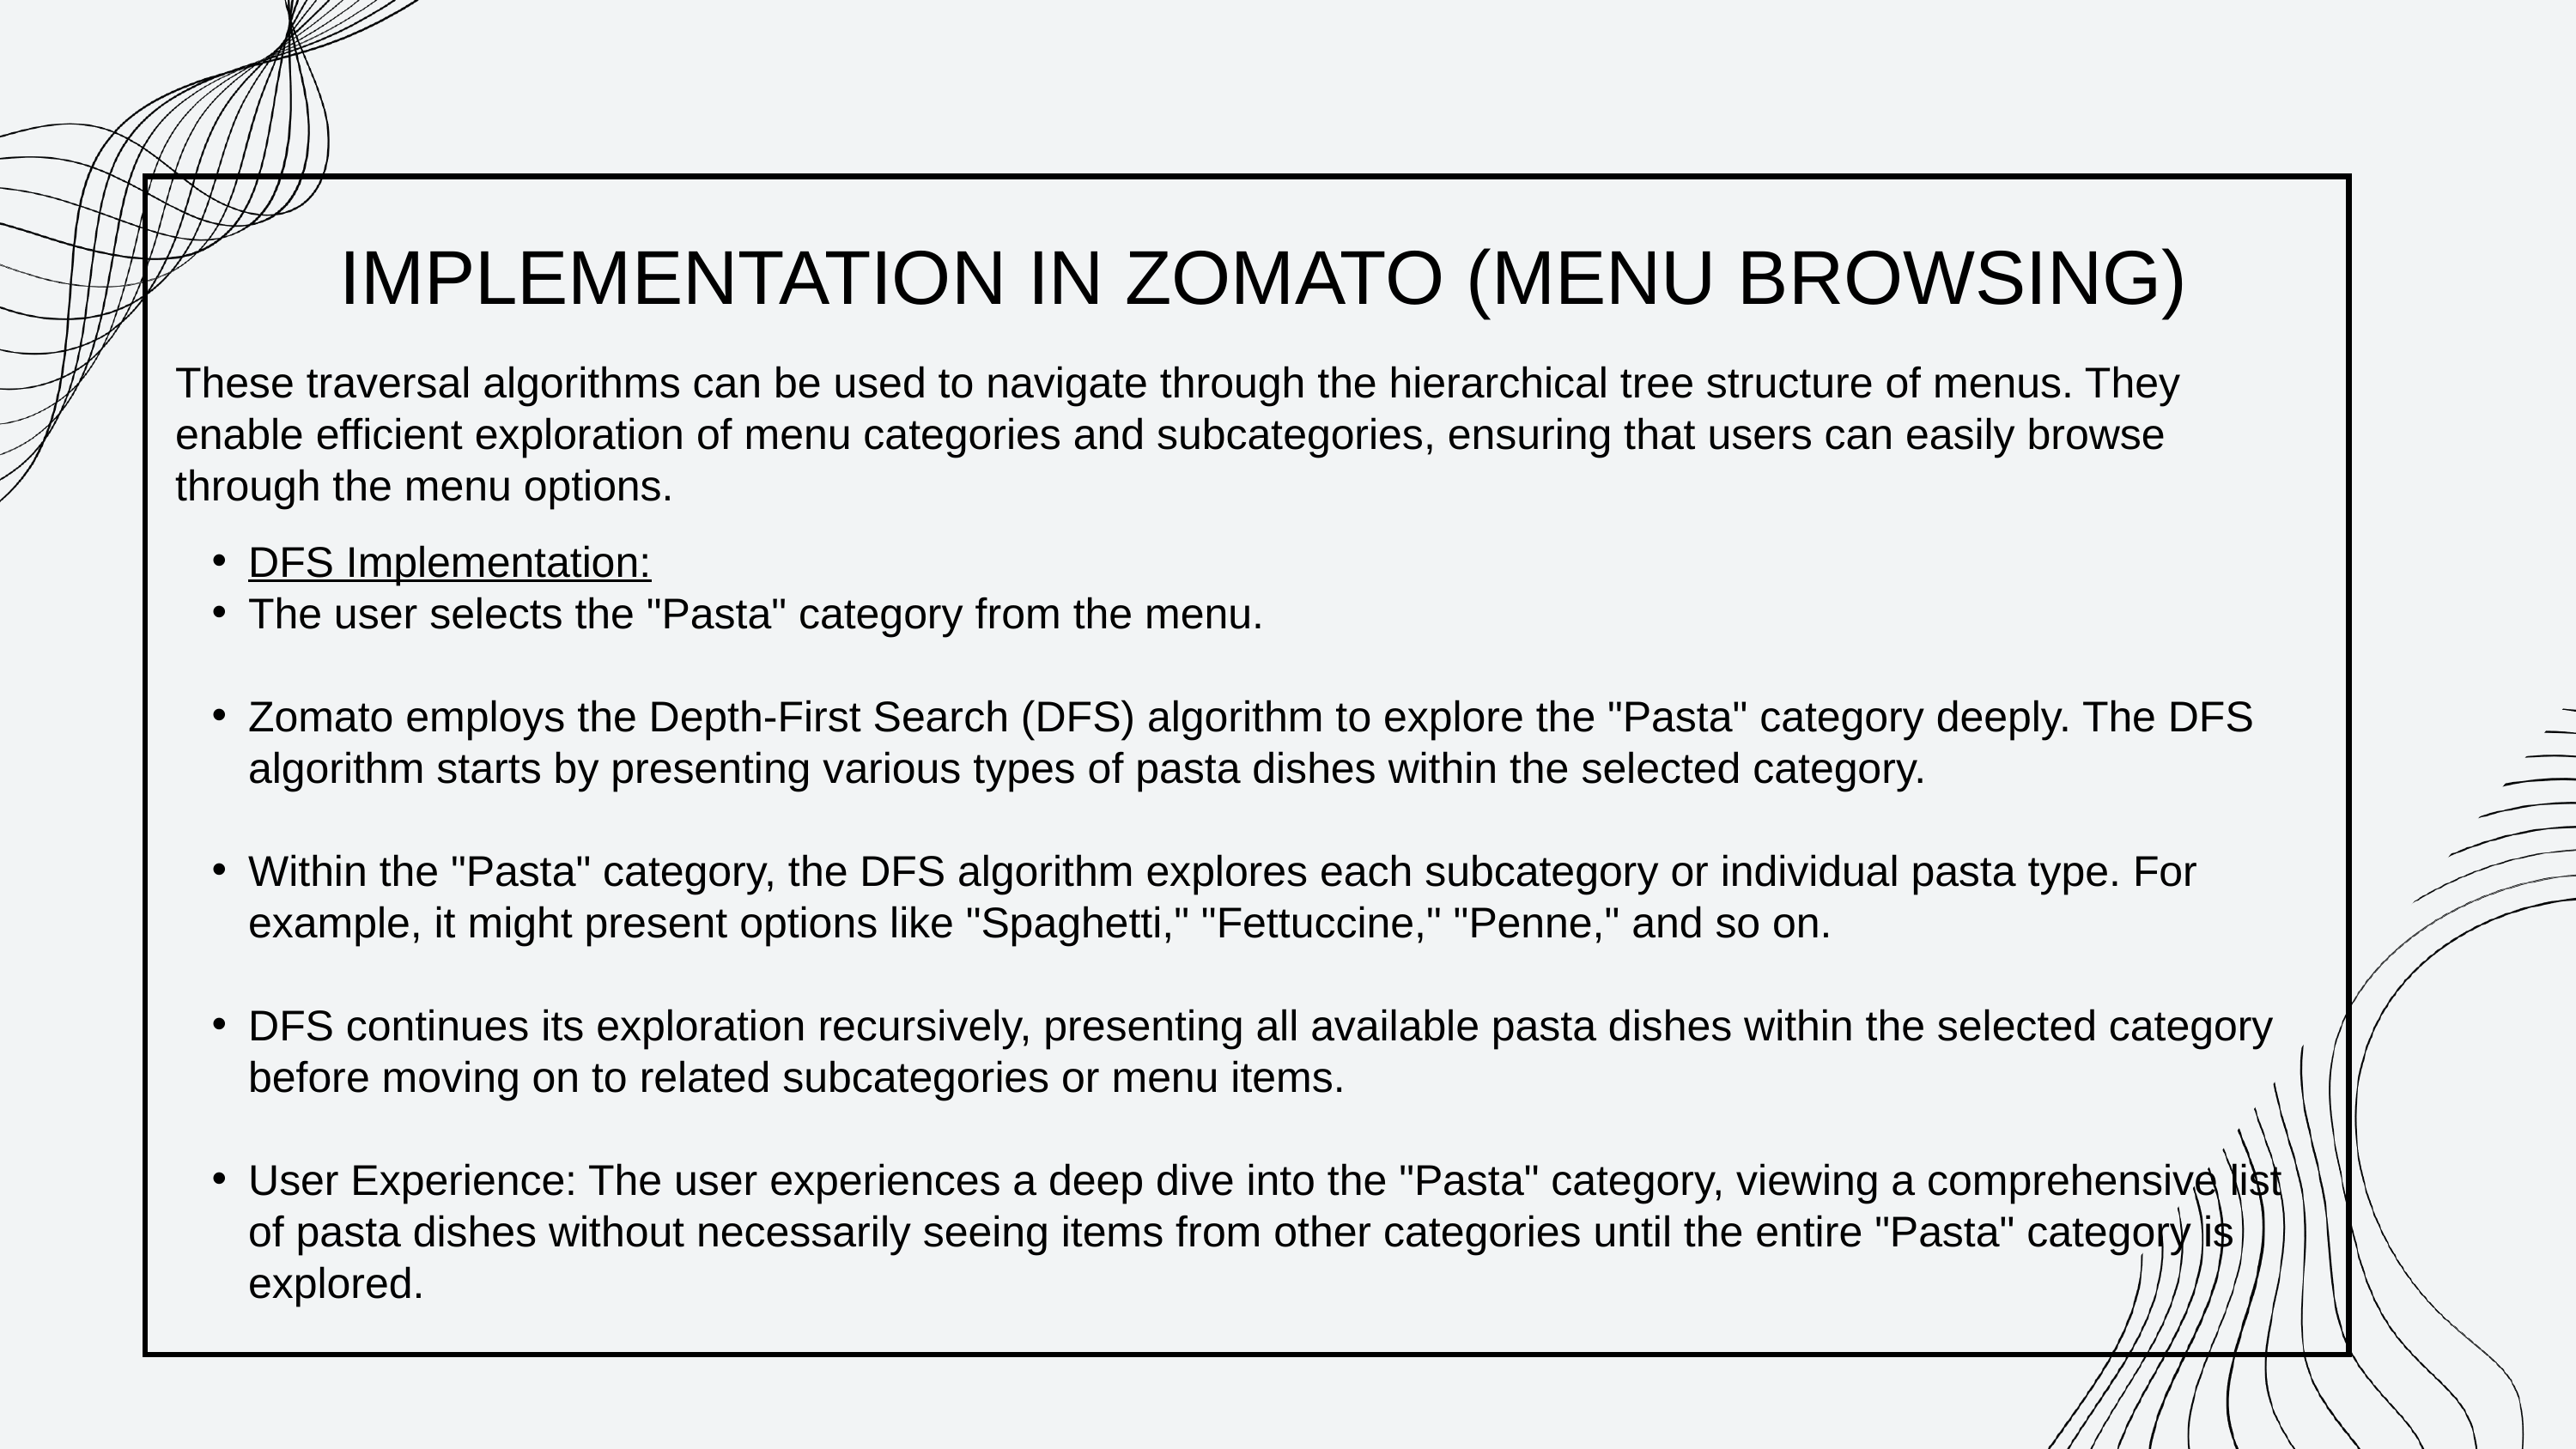

IMPLEMENTATION IN ZOMATO (MENU BROWSING)

These traversal algorithms can be used to navigate through the hierarchical tree structure of menus. They enable efficient exploration of menu categories and subcategories, ensuring that users can easily browse through the menu options.

DFS Implementation:
The user selects the "Pasta" category from the menu.

Zomato employs the Depth-First Search (DFS) algorithm to explore the "Pasta" category deeply. The DFS algorithm starts by presenting various types of pasta dishes within the selected category.

Within the "Pasta" category, the DFS algorithm explores each subcategory or individual pasta type. For example, it might present options like "Spaghetti," "Fettuccine," "Penne," and so on.

DFS continues its exploration recursively, presenting all available pasta dishes within the selected category before moving on to related subcategories or menu items.

User Experience: The user experiences a deep dive into the "Pasta" category, viewing a comprehensive list of pasta dishes without necessarily seeing items from other categories until the entire "Pasta" category is explored.